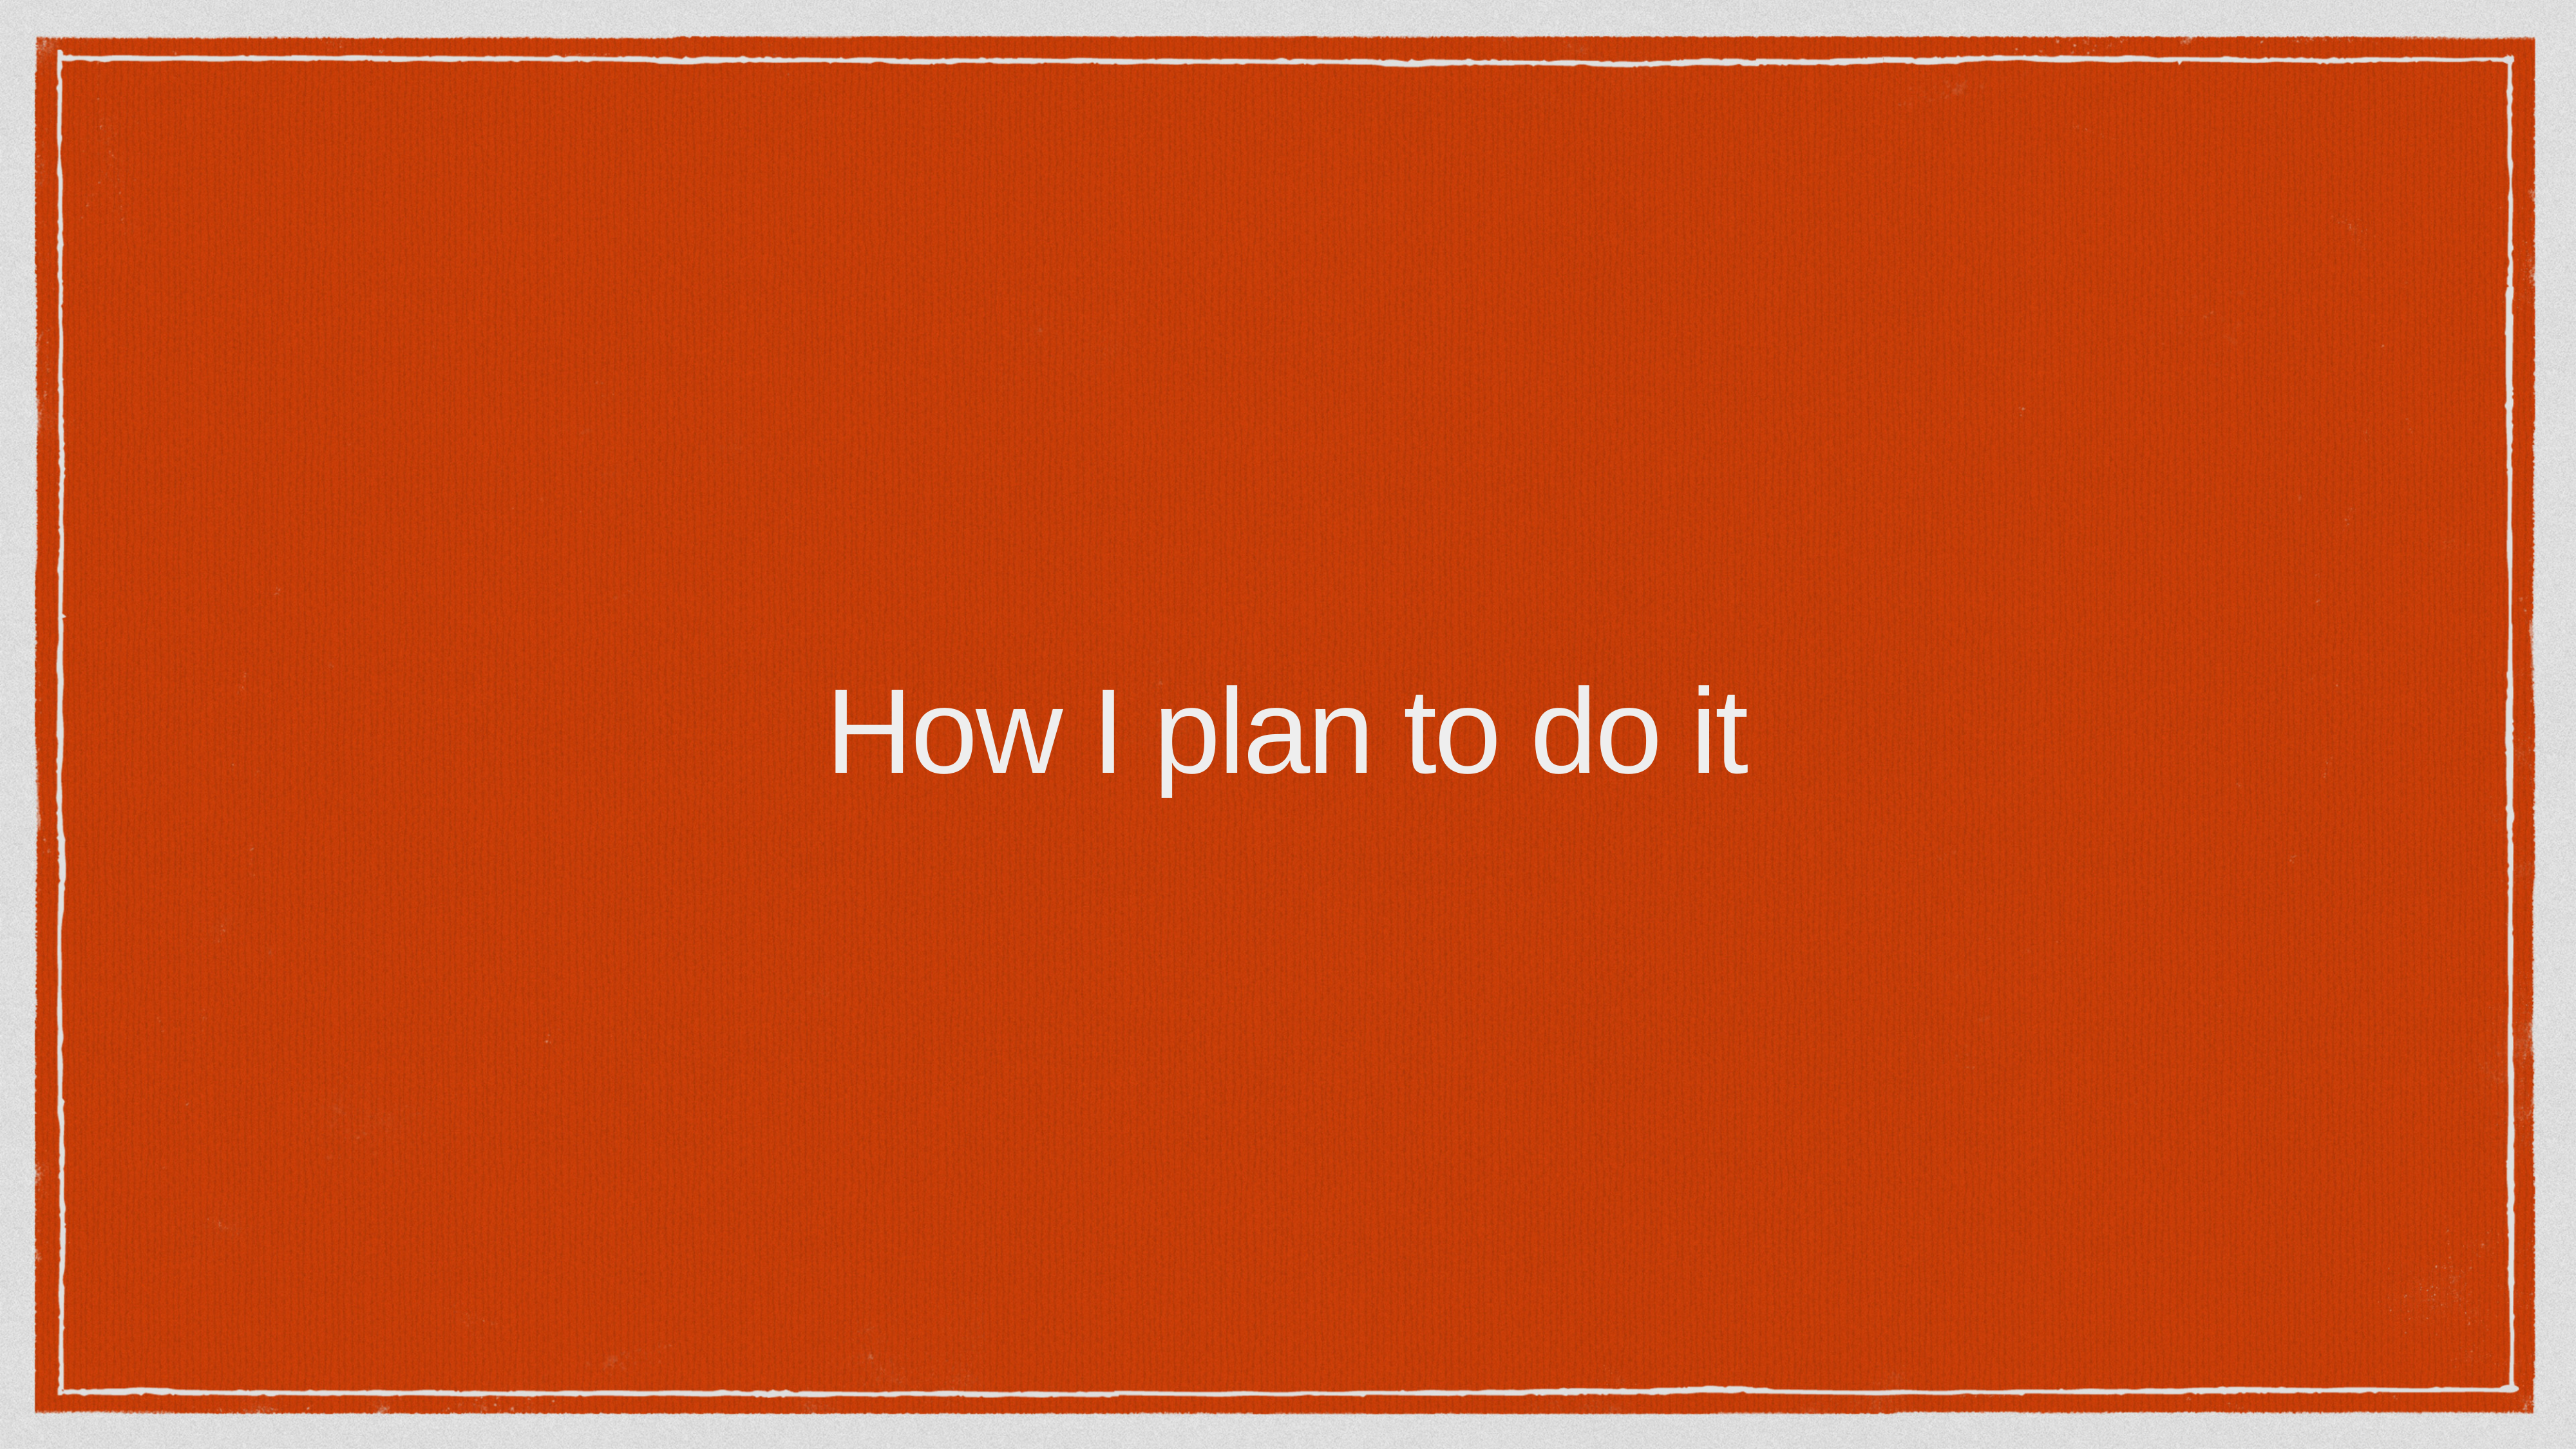

# How I plan to do it